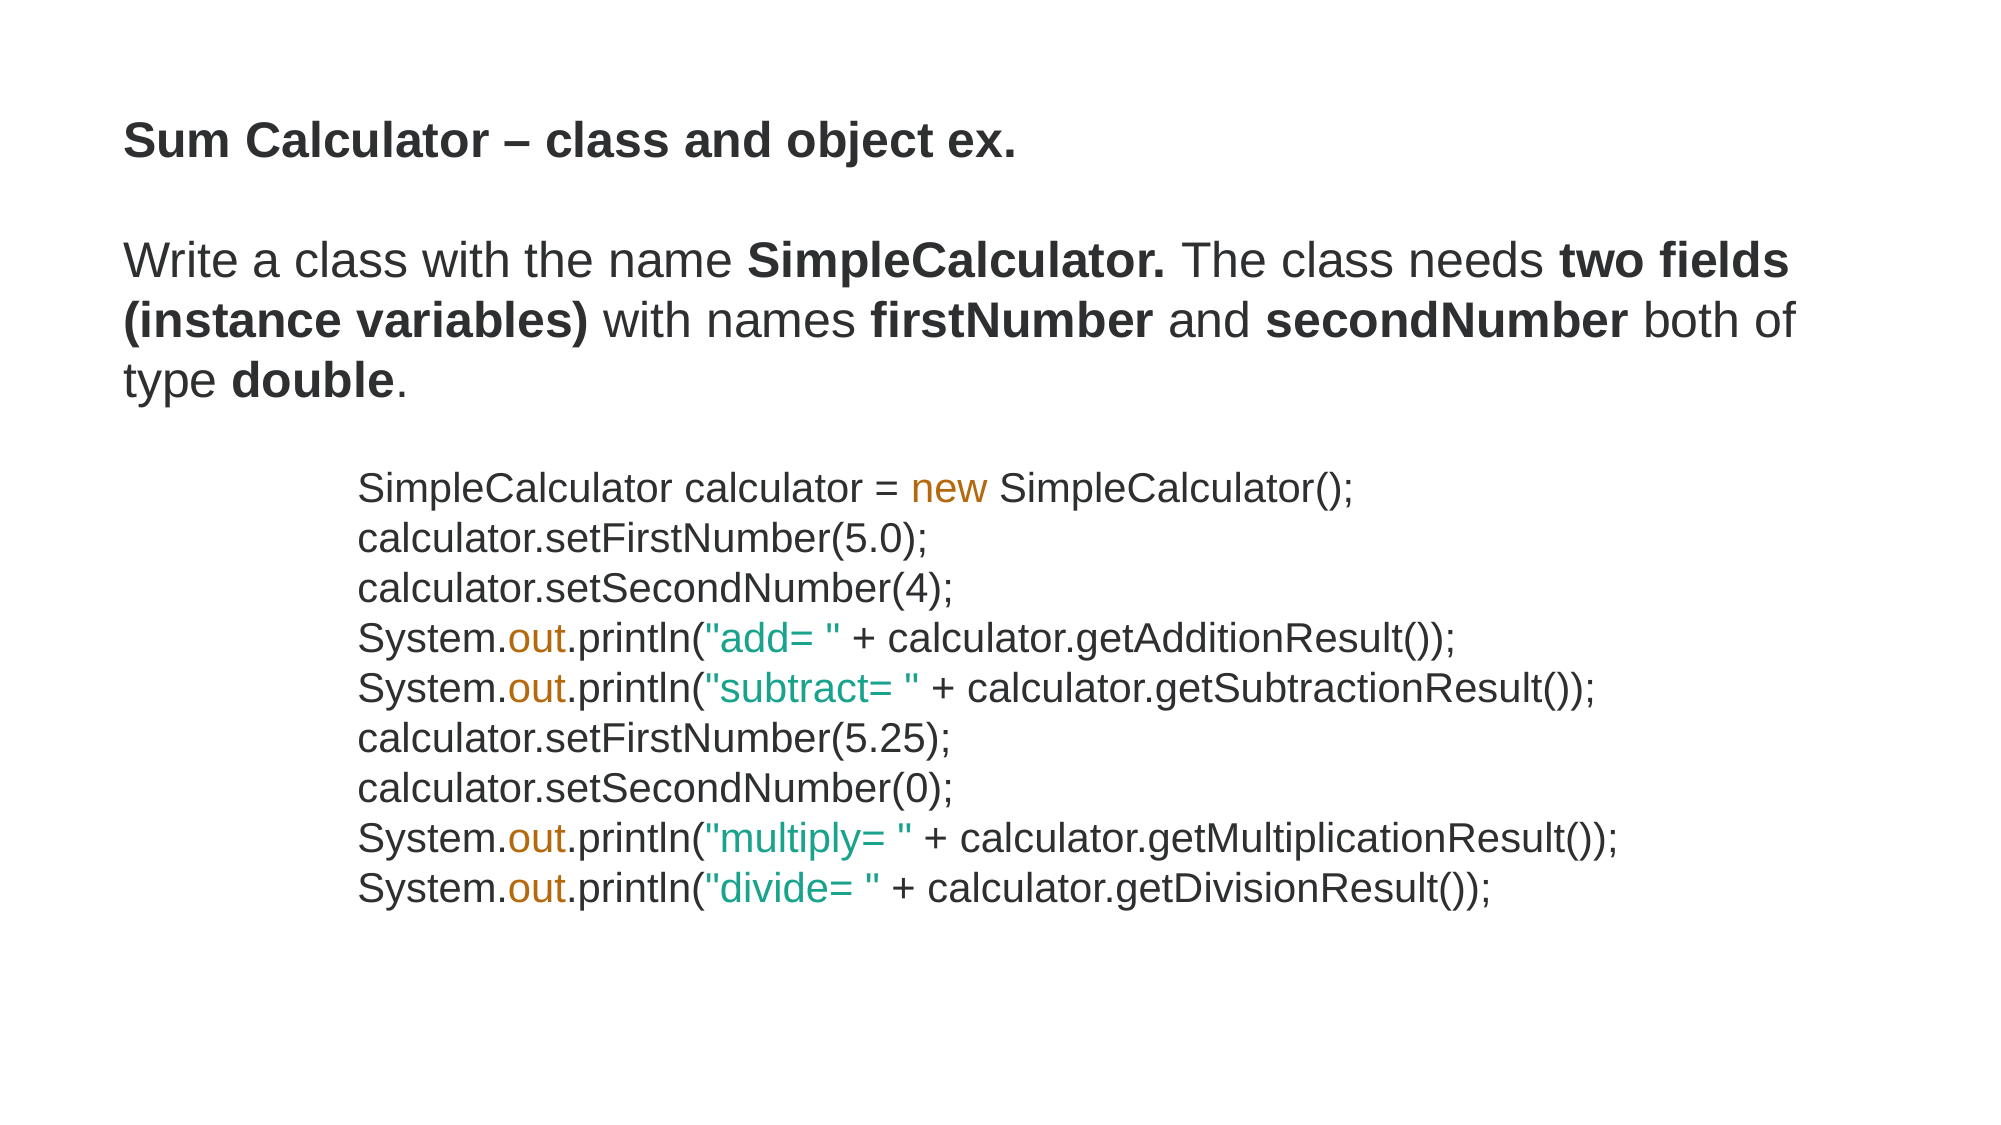

Sum Calculator – class and object ex.

Write a class with the name SimpleCalculator. The class needs two fields (instance variables) with names firstNumber and secondNumber both of type double.
SimpleCalculator calculator = new SimpleCalculator();
calculator.setFirstNumber(5.0);
calculator.setSecondNumber(4);
System.out.println("add= " + calculator.getAdditionResult());
System.out.println("subtract= " + calculator.getSubtractionResult());
calculator.setFirstNumber(5.25);
calculator.setSecondNumber(0);
System.out.println("multiply= " + calculator.getMultiplicationResult());
System.out.println("divide= " + calculator.getDivisionResult());